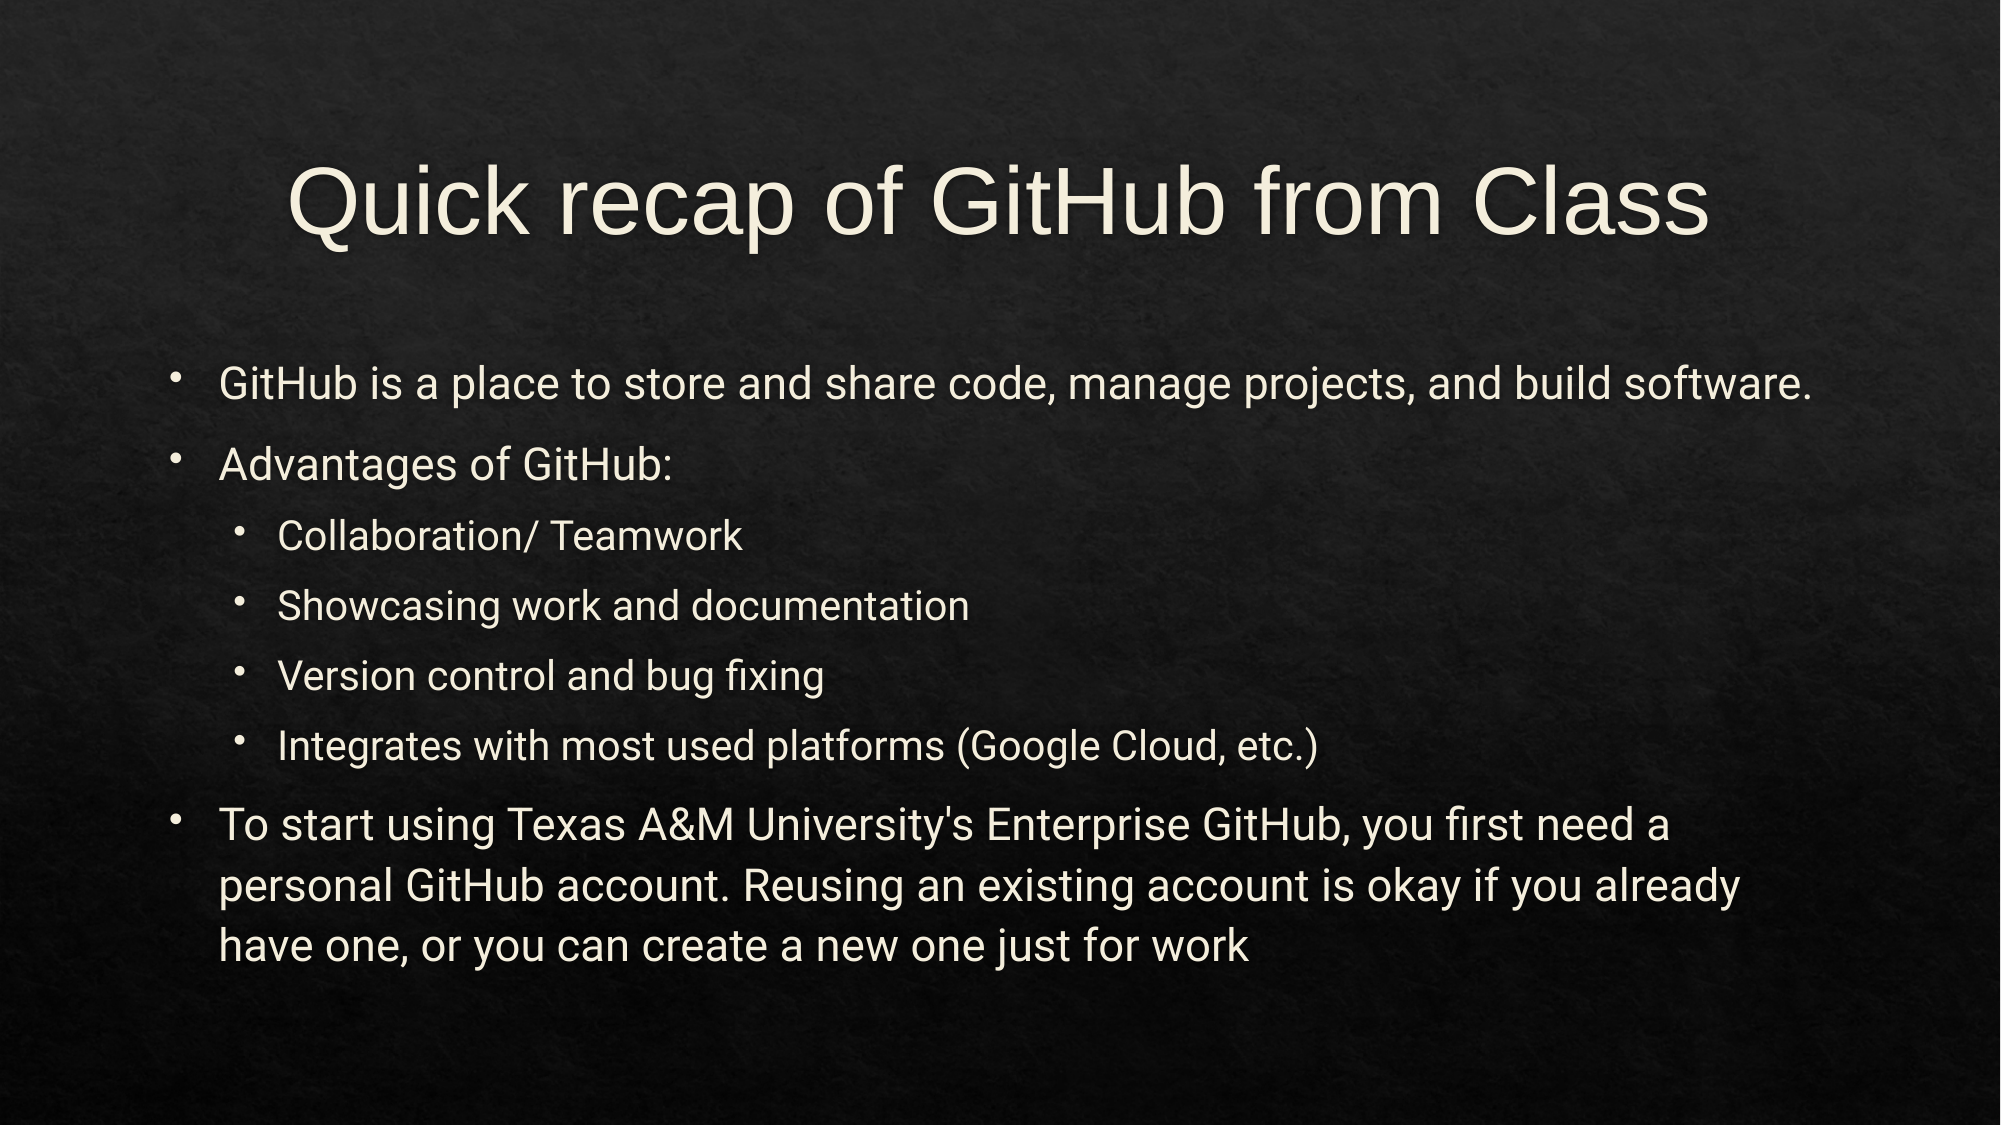

# Quick recap of GitHub from Class
GitHub is a place to store and share code, manage projects, and build software.
Advantages of GitHub:
Collaboration/ Teamwork
Showcasing work and documentation
Version control and bug fixing
Integrates with most used platforms (Google Cloud, etc.)
To start using Texas A&M University's Enterprise GitHub, you first need a personal GitHub account. Reusing an existing account is okay if you already have one, or you can create a new one just for work